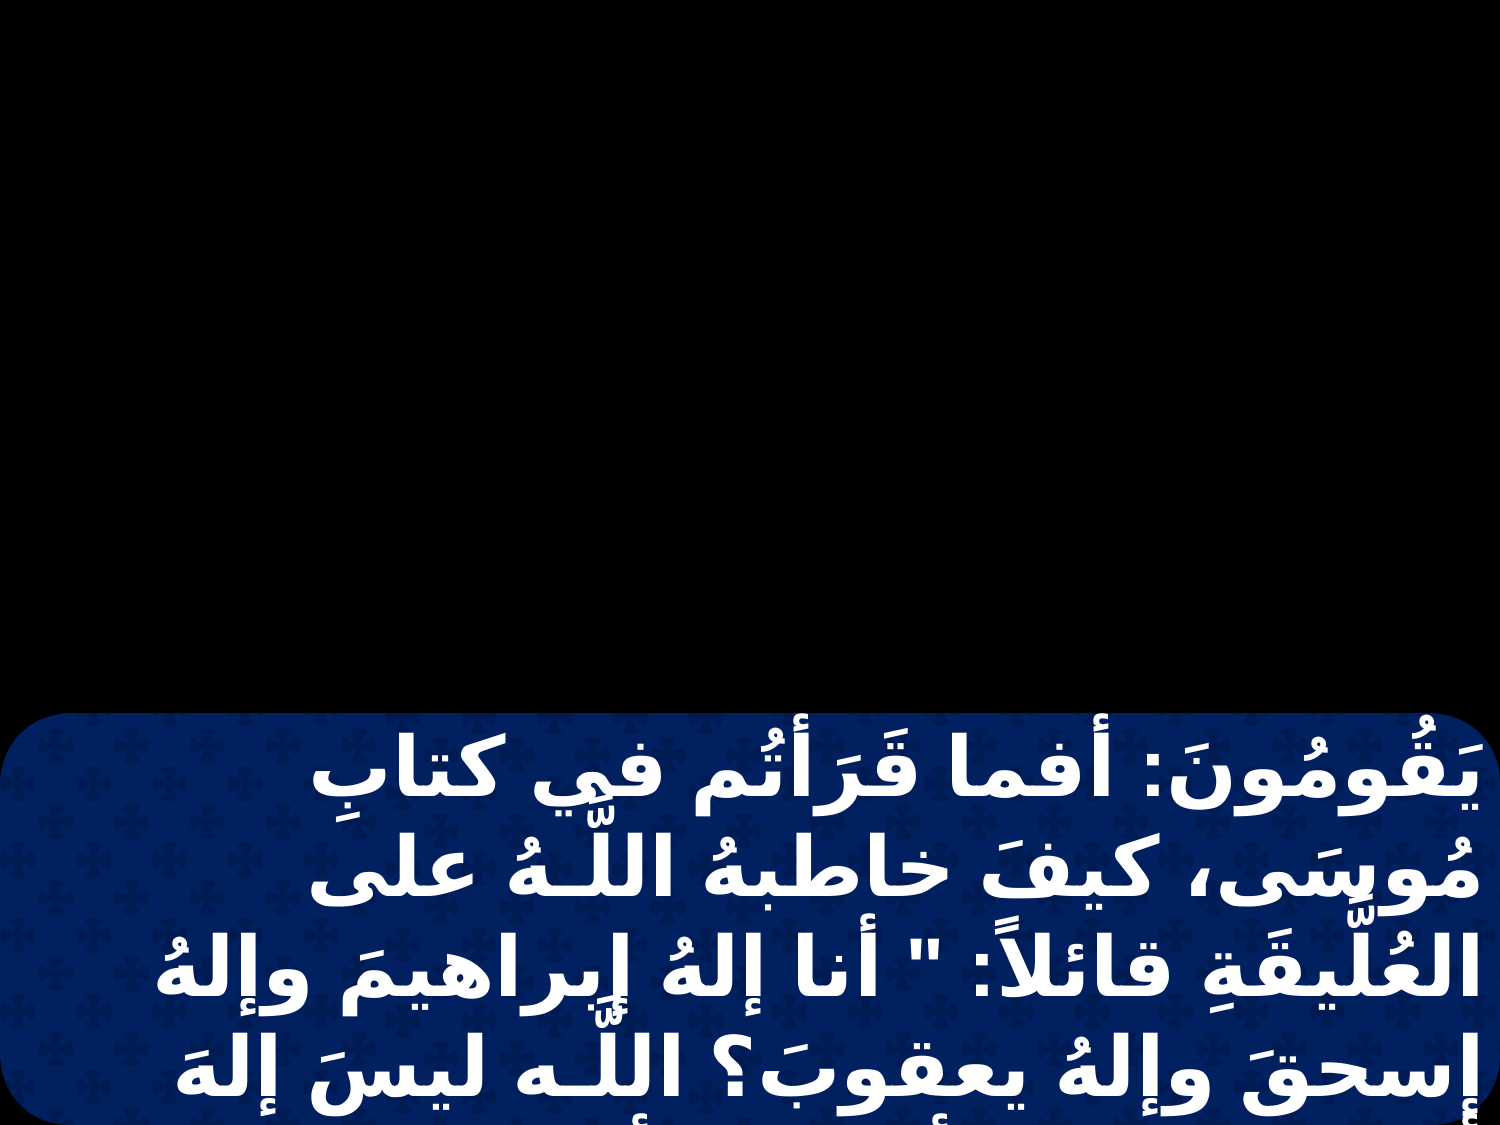

يَقُومُونَ: أفما قَرَأتُم في كتابِ مُوسَى، كيفَ خاطبهُ اللَّـهُ على العُلَّيقَةِ قائلاً: " أنا إلهُ إبراهيمَ وإلهُ إسحقَ وإلهُ يعقوبَ؟ اللَّـه ليسَ إلهَ أمواتٍ بل إلهُ أحيَاءٍ. فأنتُم
تَضِلُّونَ كَثِيراً! ".